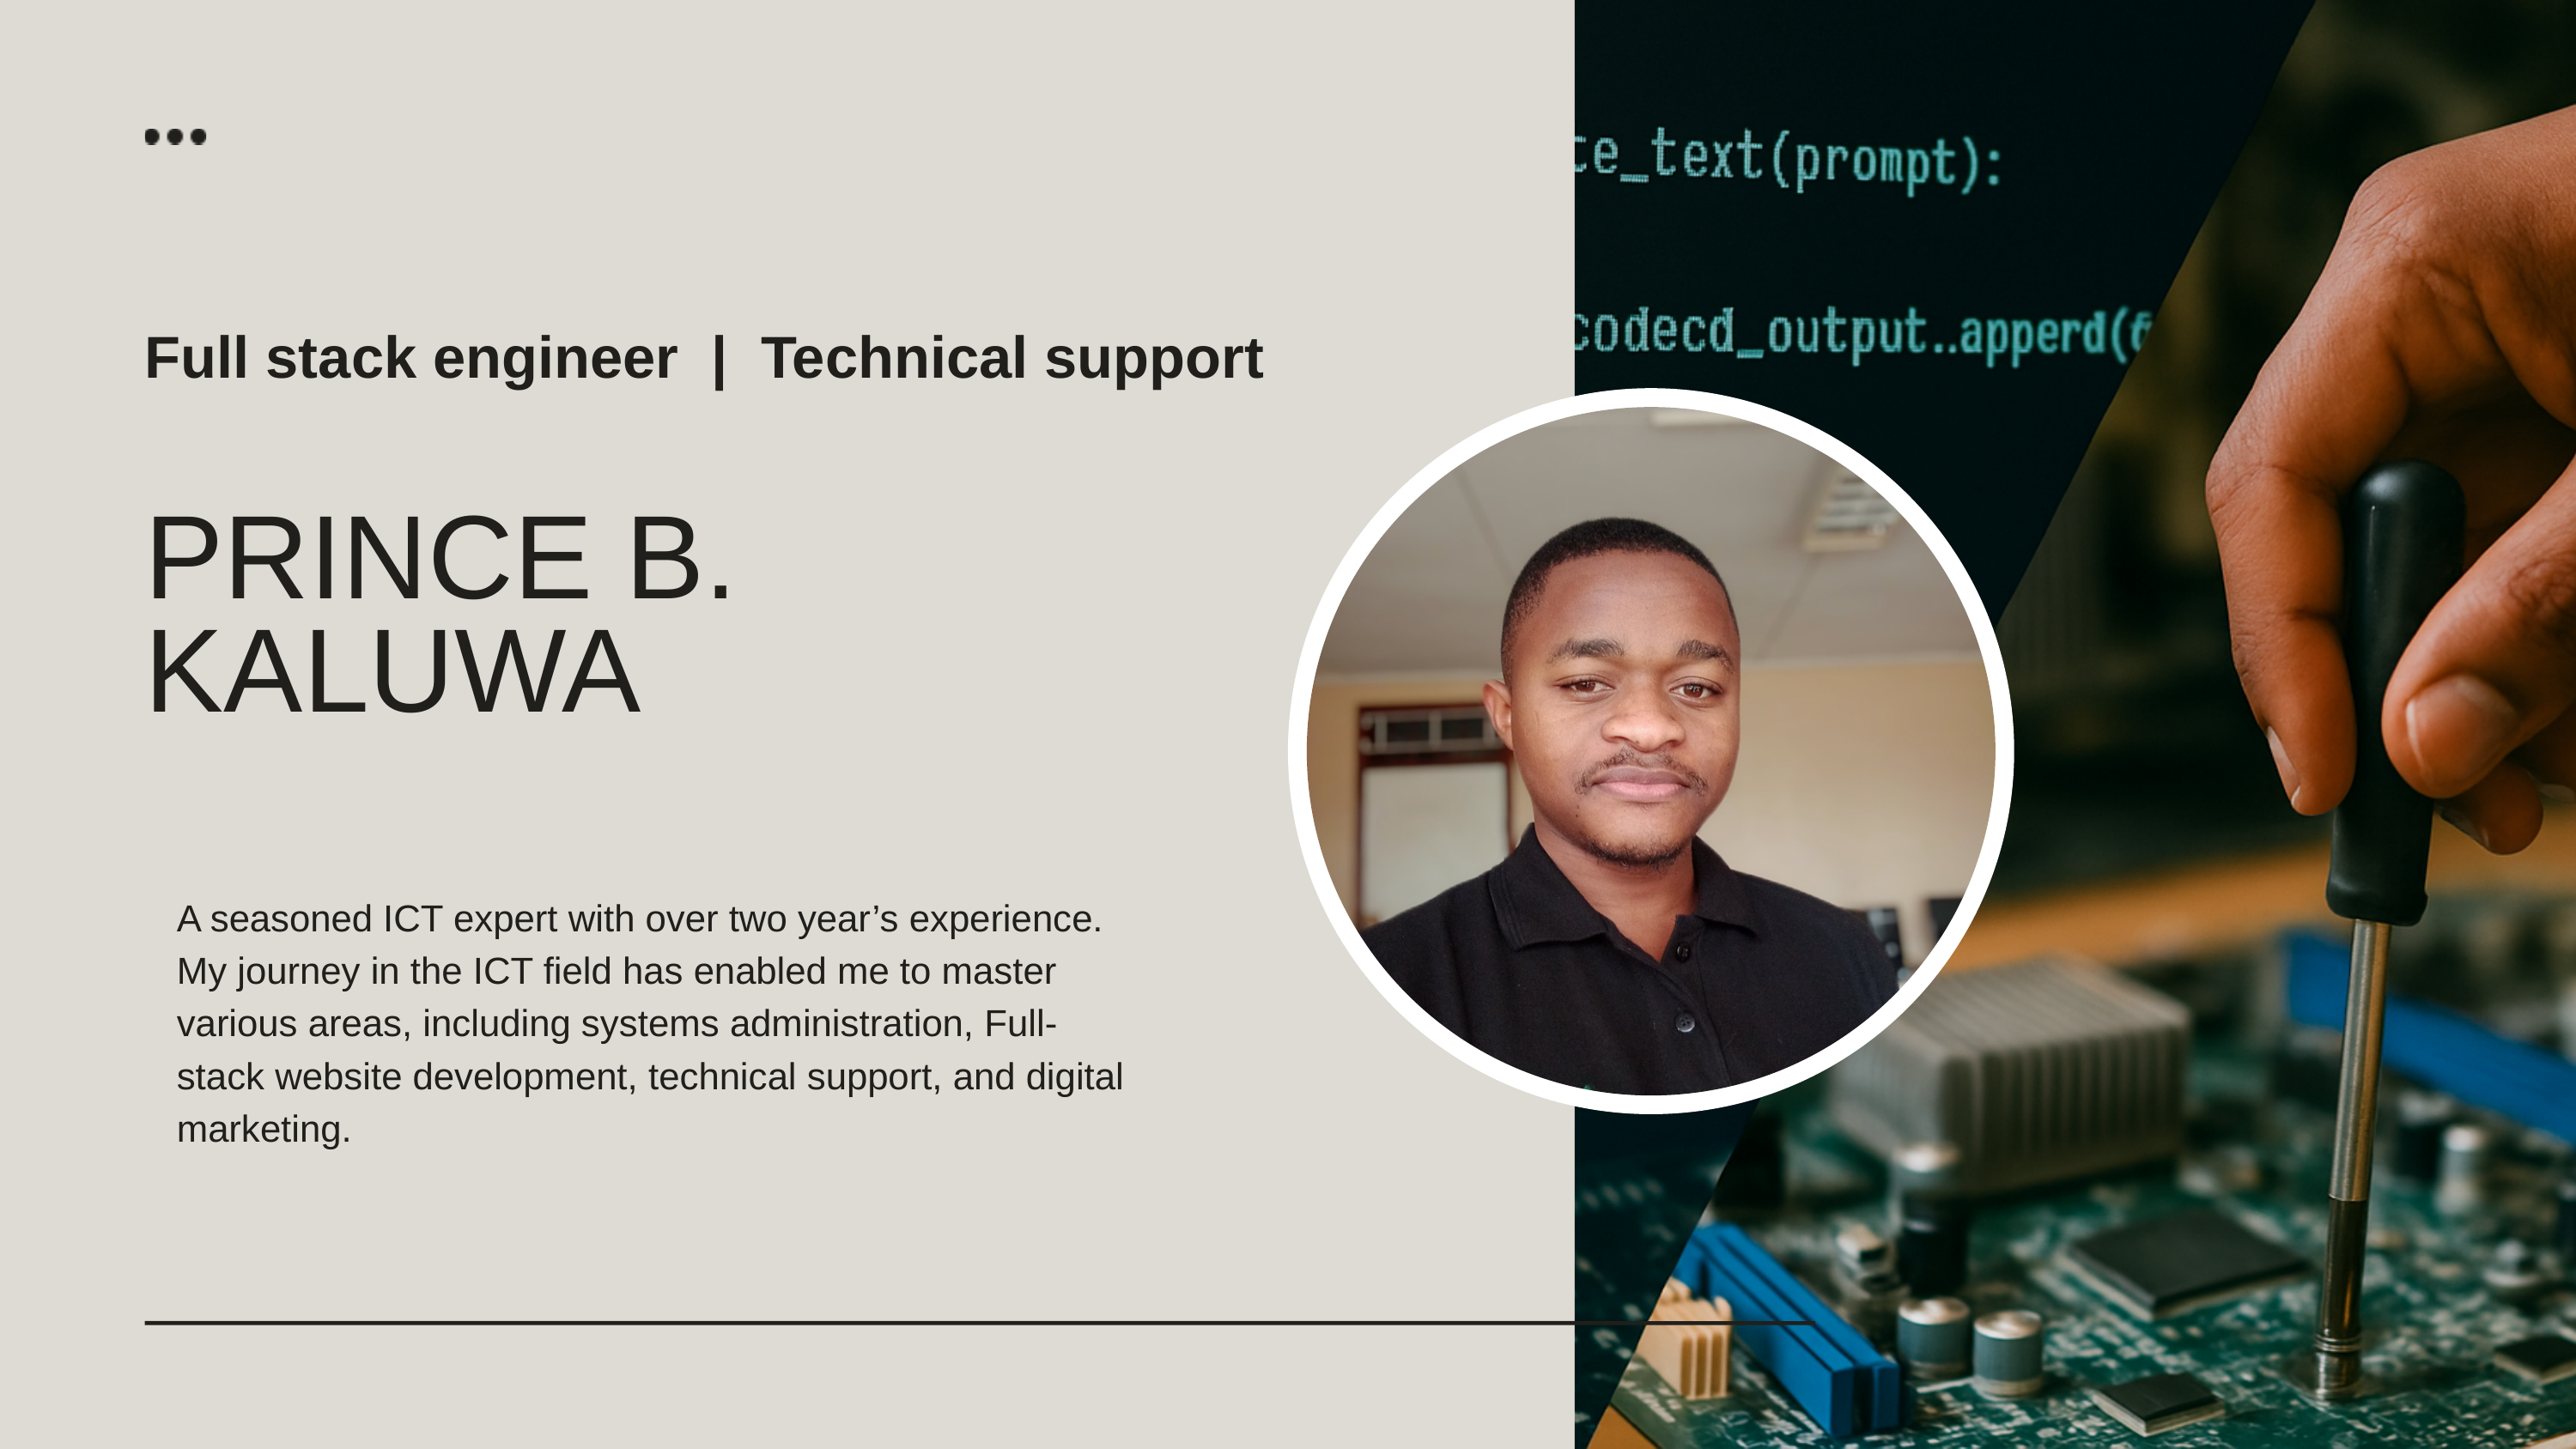

Full stack engineer  |  Technical support

PRINCE B. KALUWA
A seasoned ICT expert with over two year’s experience. My journey in the ICT field has enabled me to master various areas, including systems administration, Full-stack website development, technical support, and digital marketing.